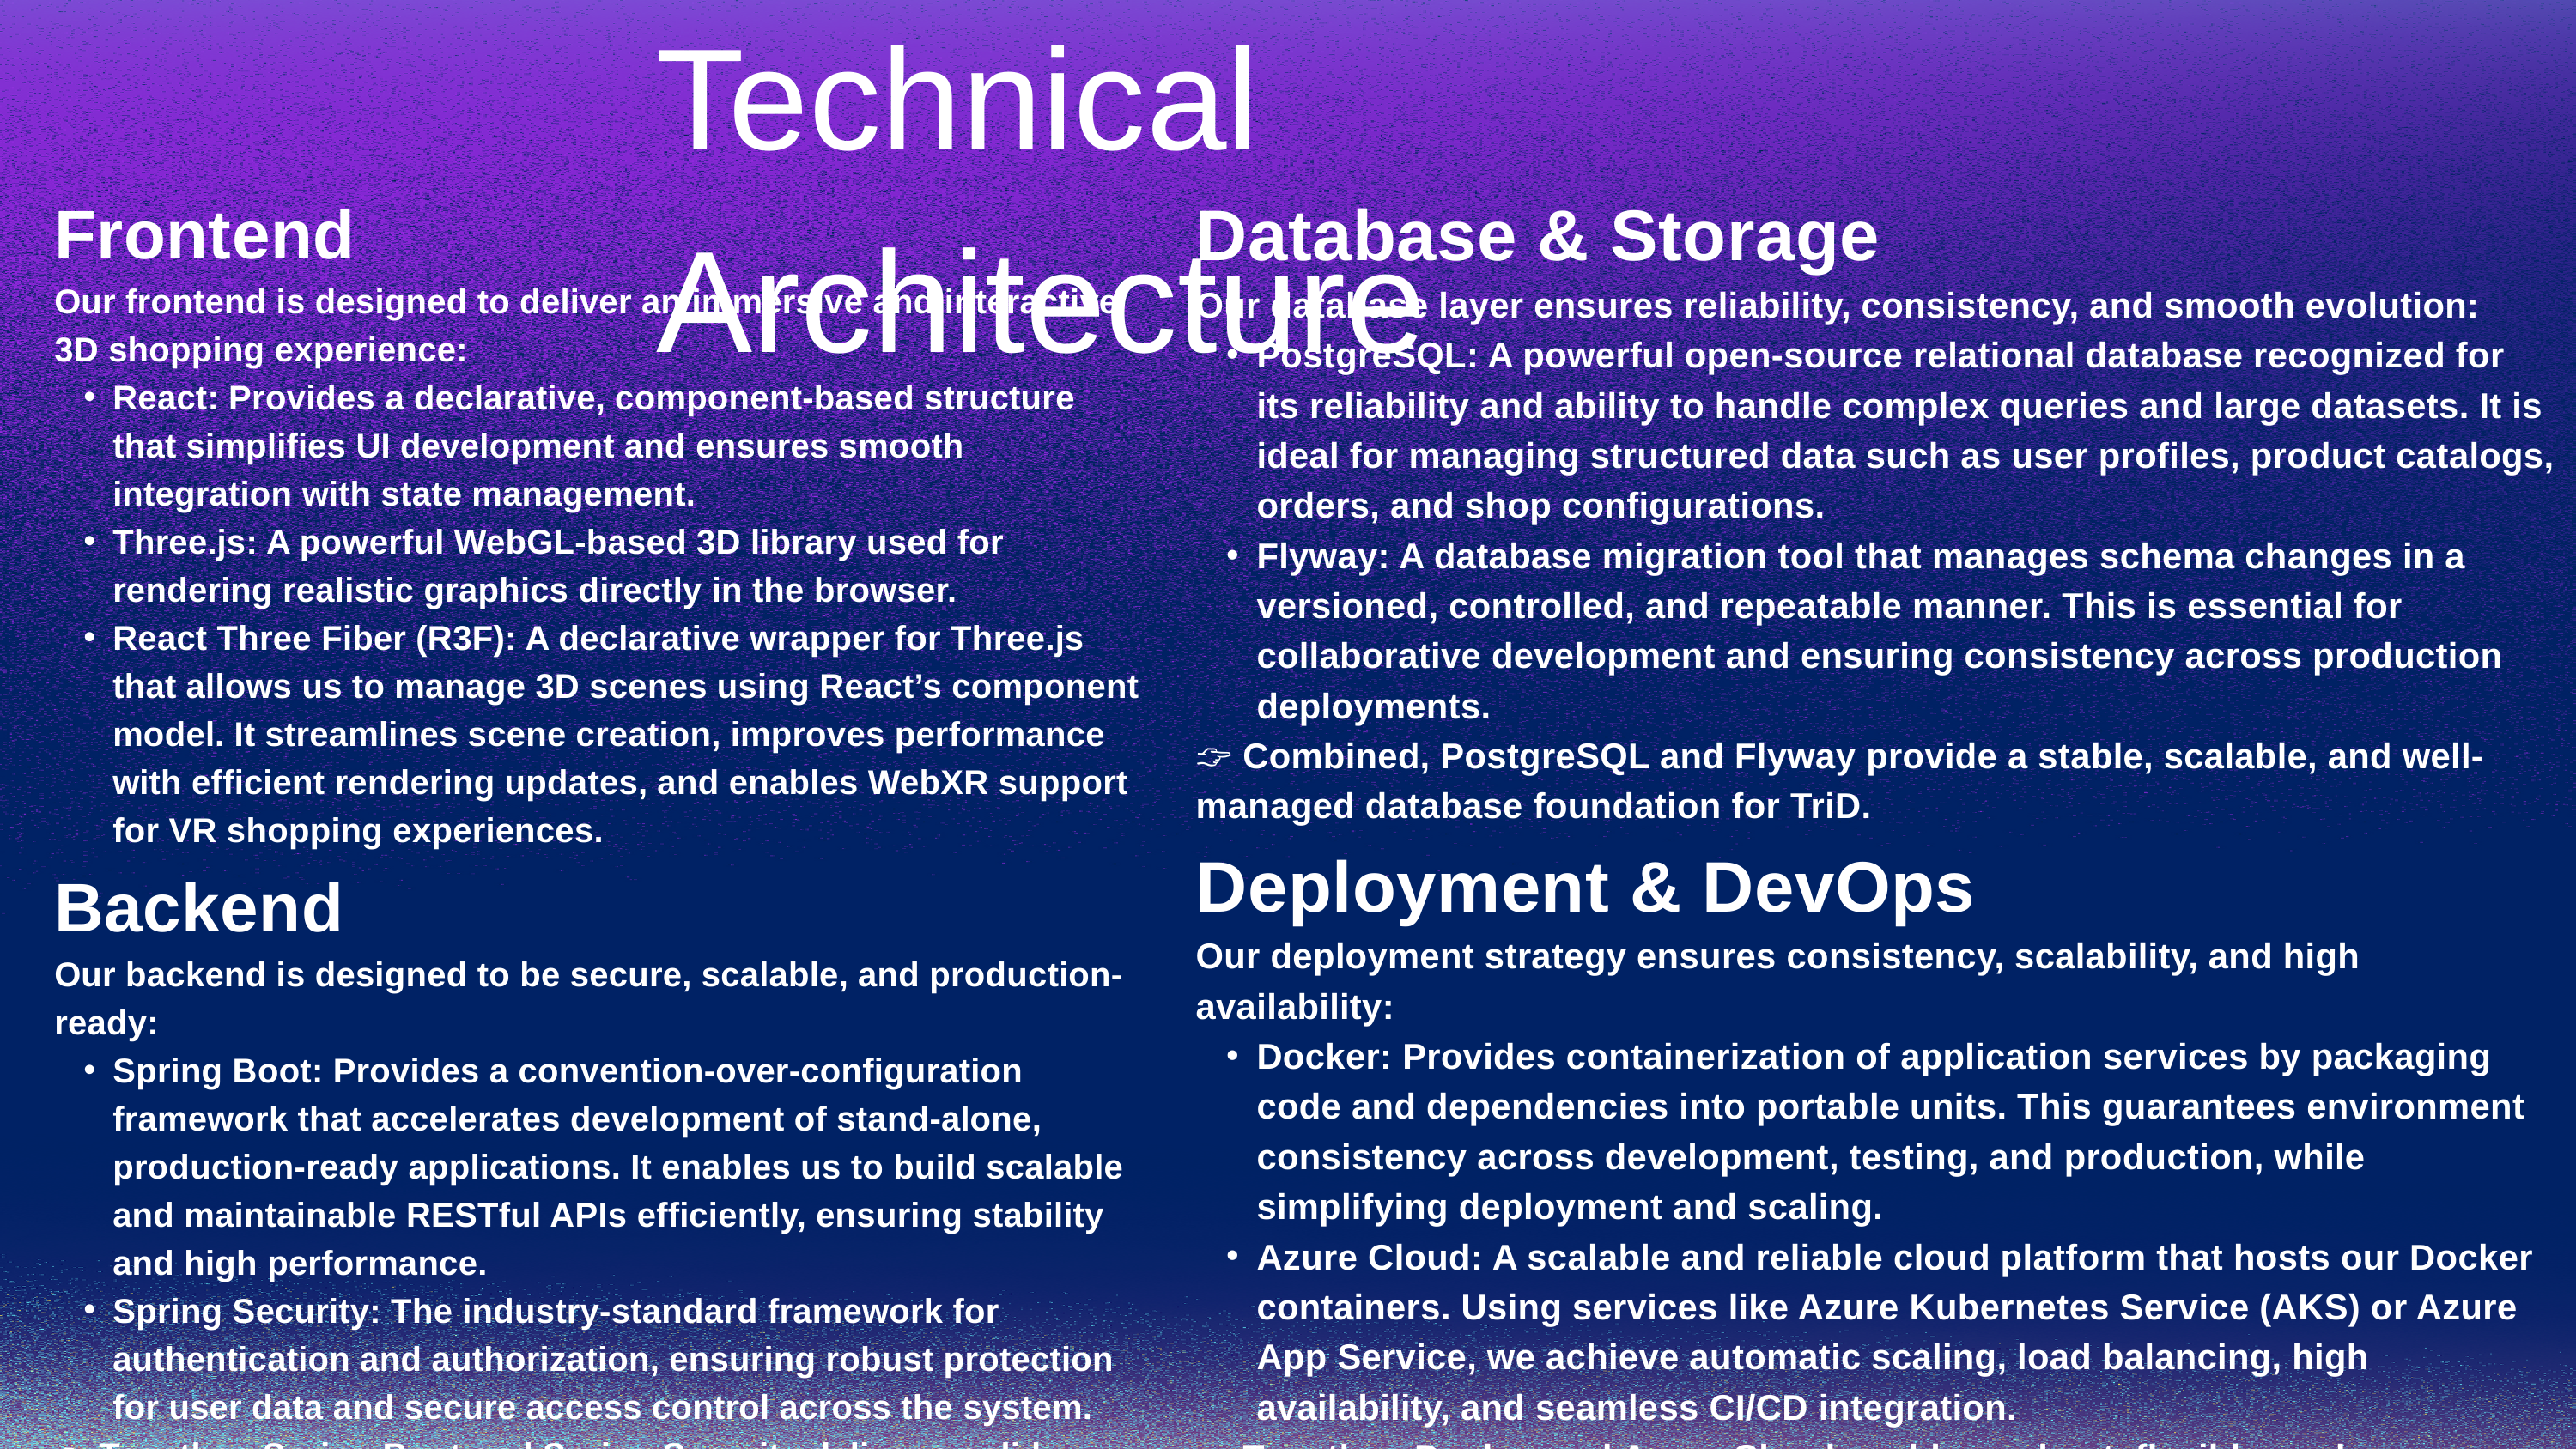

Technical Architecture
Database & Storage
Our database layer ensures reliability, consistency, and smooth evolution:
PostgreSQL: A powerful open-source relational database recognized for its reliability and ability to handle complex queries and large datasets. It is ideal for managing structured data such as user profiles, product catalogs, orders, and shop configurations.
Flyway: A database migration tool that manages schema changes in a versioned, controlled, and repeatable manner. This is essential for collaborative development and ensuring consistency across production deployments.
👉 Combined, PostgreSQL and Flyway provide a stable, scalable, and well-managed database foundation for TriD.
Deployment & DevOps
Our deployment strategy ensures consistency, scalability, and high availability:
Docker: Provides containerization of application services by packaging code and dependencies into portable units. This guarantees environment consistency across development, testing, and production, while simplifying deployment and scaling.
Azure Cloud: A scalable and reliable cloud platform that hosts our Docker containers. Using services like Azure Kubernetes Service (AKS) or Azure App Service, we achieve automatic scaling, load balancing, high availability, and seamless CI/CD integration.
👉 Together, Docker and Azure Cloud enable a robust, flexible, and production-ready deployment pipeline for TriD.

Frontend
Our frontend is designed to deliver an immersive and interactive 3D shopping experience:
React: Provides a declarative, component-based structure that simplifies UI development and ensures smooth integration with state management.
Three.js: A powerful WebGL-based 3D library used for rendering realistic graphics directly in the browser.
React Three Fiber (R3F): A declarative wrapper for Three.js that allows us to manage 3D scenes using React’s component model. It streamlines scene creation, improves performance with efficient rendering updates, and enables WebXR support for VR shopping experiences.
Backend
Our backend is designed to be secure, scalable, and production-ready:
Spring Boot: Provides a convention-over-configuration framework that accelerates development of stand-alone, production-ready applications. It enables us to build scalable and maintainable RESTful APIs efficiently, ensuring stability and high performance.
Spring Security: The industry-standard framework for authentication and authorization, ensuring robust protection for user data and secure access control across the system.
👉 Together, Spring Boot and Spring Security deliver a solid foundation for a reliable, secure, and enterprise-grade backend powering TriD.